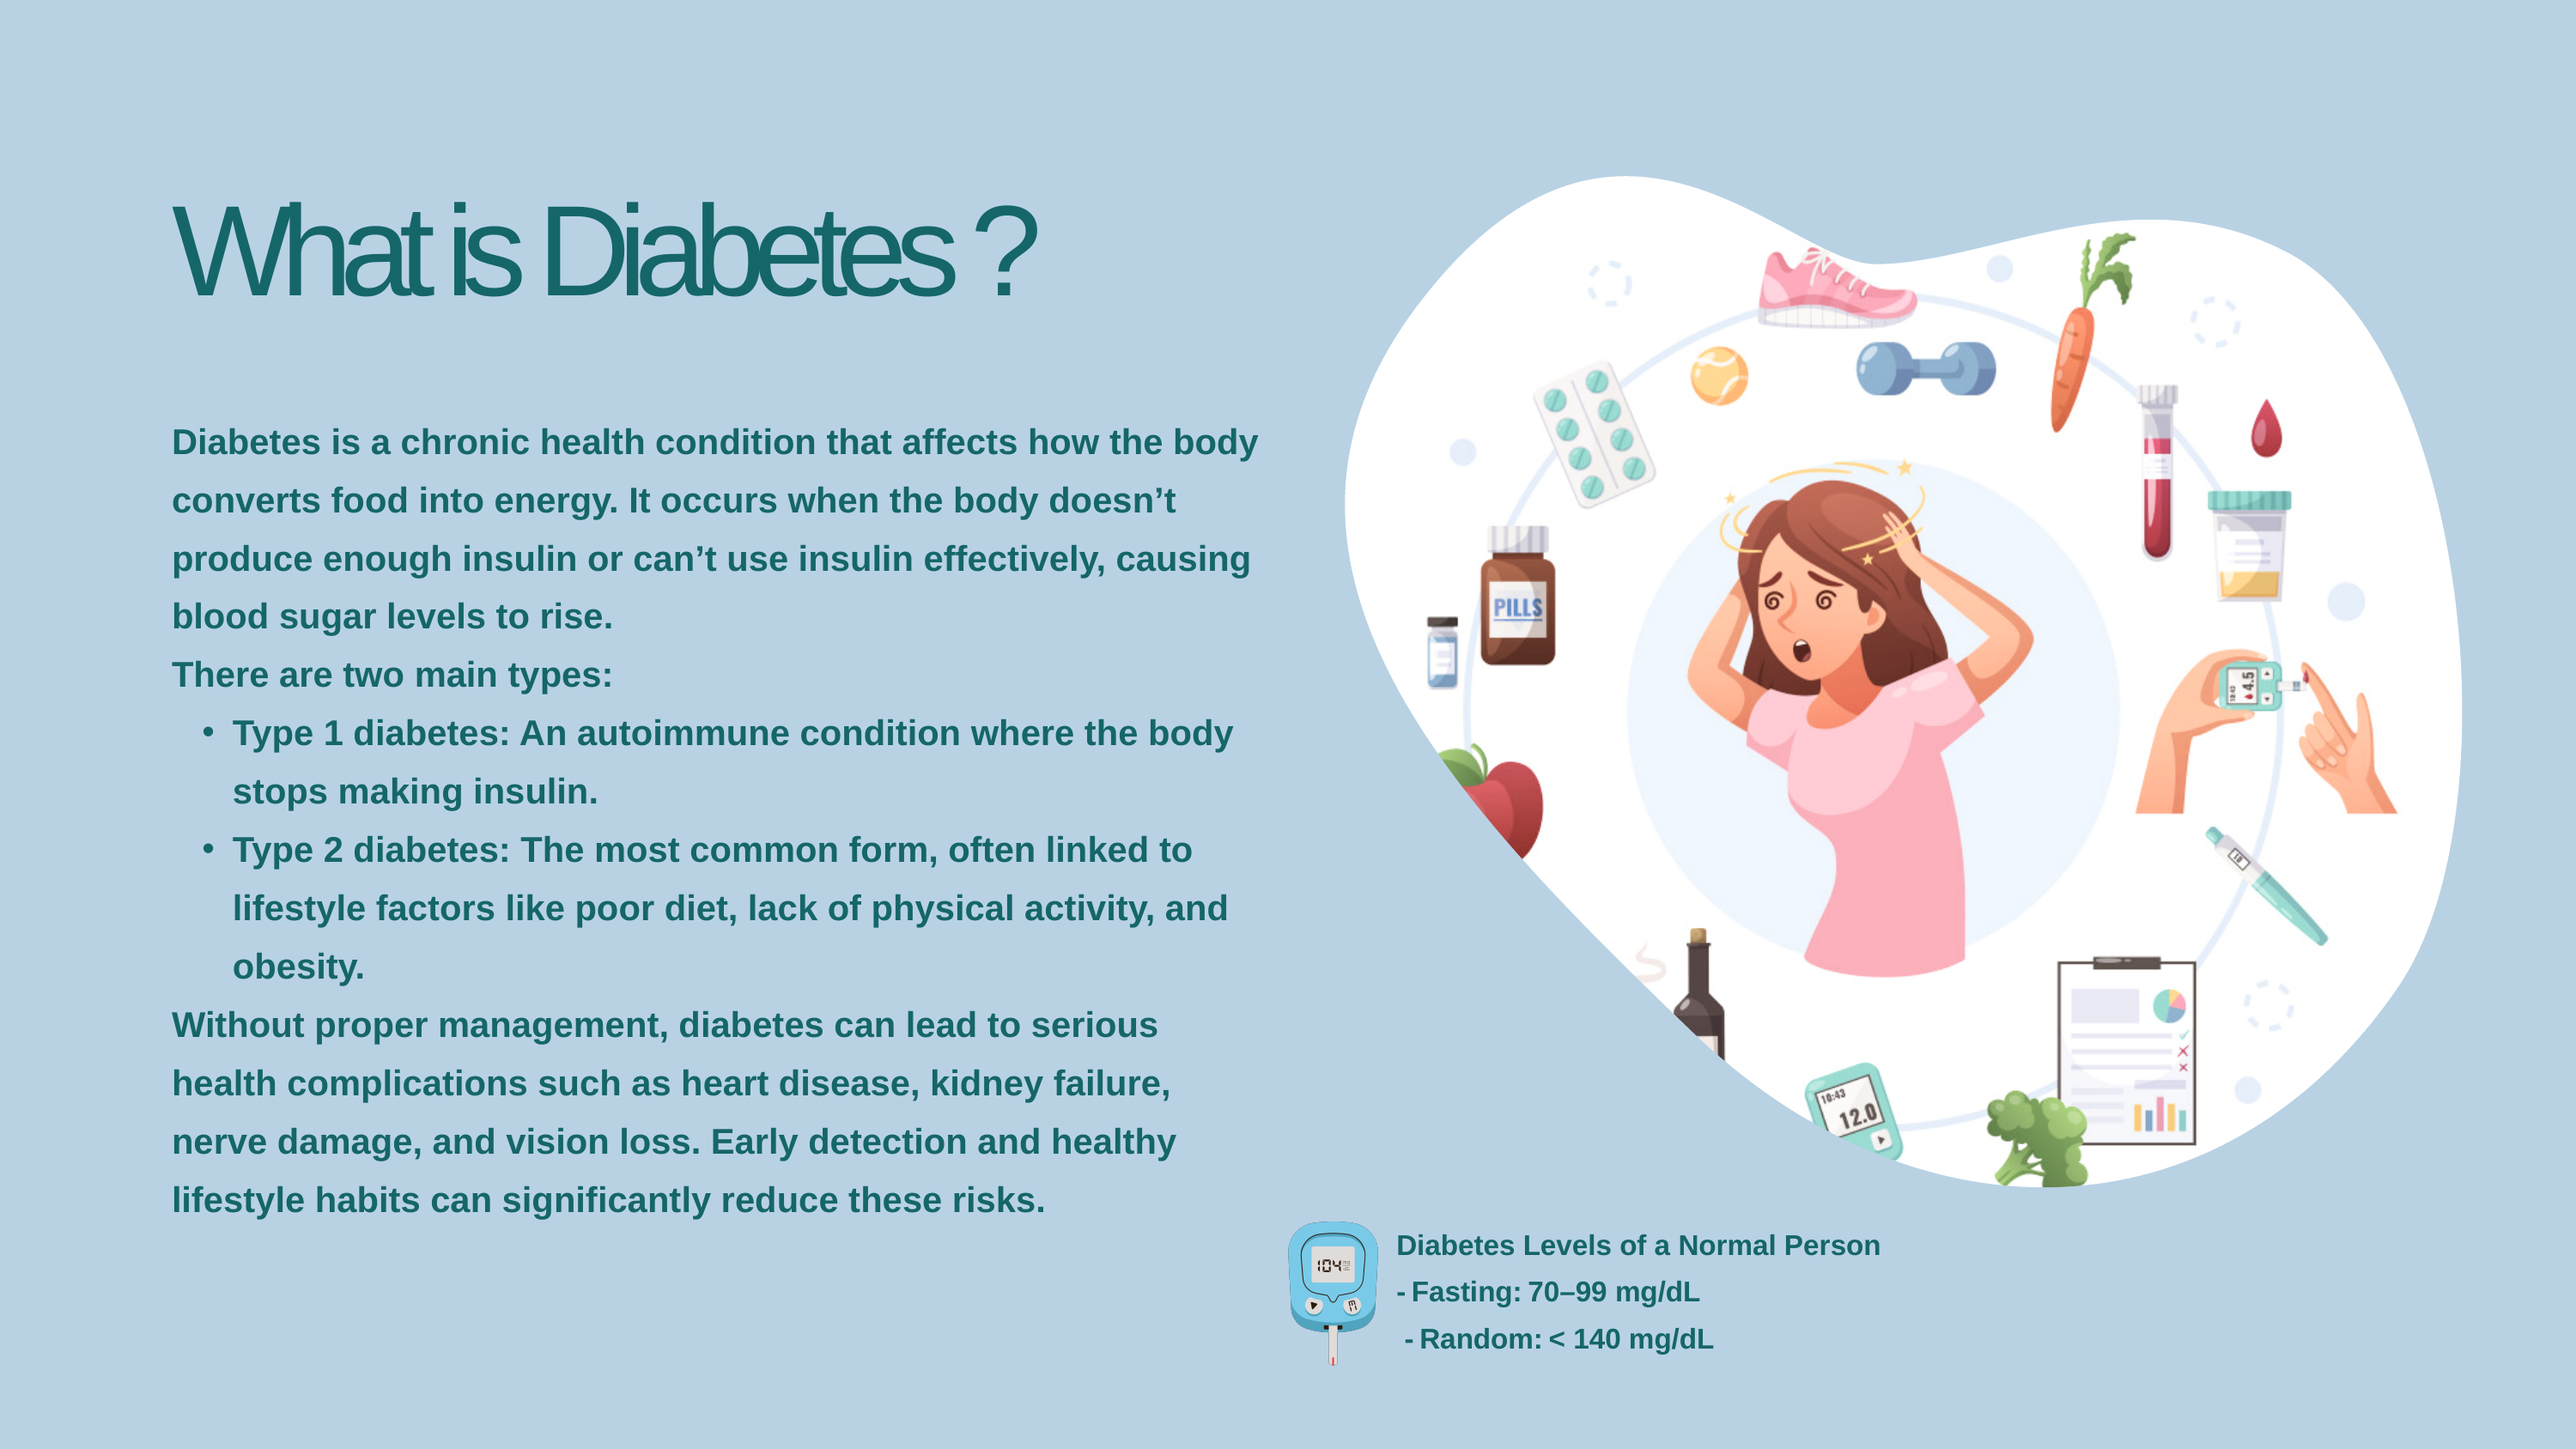

What is Diabetes ?
Diabetes is a chronic health condition that affects how the body converts food into energy. It occurs when the body doesn’t produce enough insulin or can’t use insulin effectively, causing blood sugar levels to rise.
There are two main types:
Type 1 diabetes: An autoimmune condition where the body stops making insulin.
Type 2 diabetes: The most common form, often linked to lifestyle factors like poor diet, lack of physical activity, and obesity.
Without proper management, diabetes can lead to serious health complications such as heart disease, kidney failure, nerve damage, and vision loss. Early detection and healthy lifestyle habits can significantly reduce these risks.

Diabetes Levels of a Normal Person
- Fasting: 70–99 mg/dL
 - Random: < 140 mg/dL